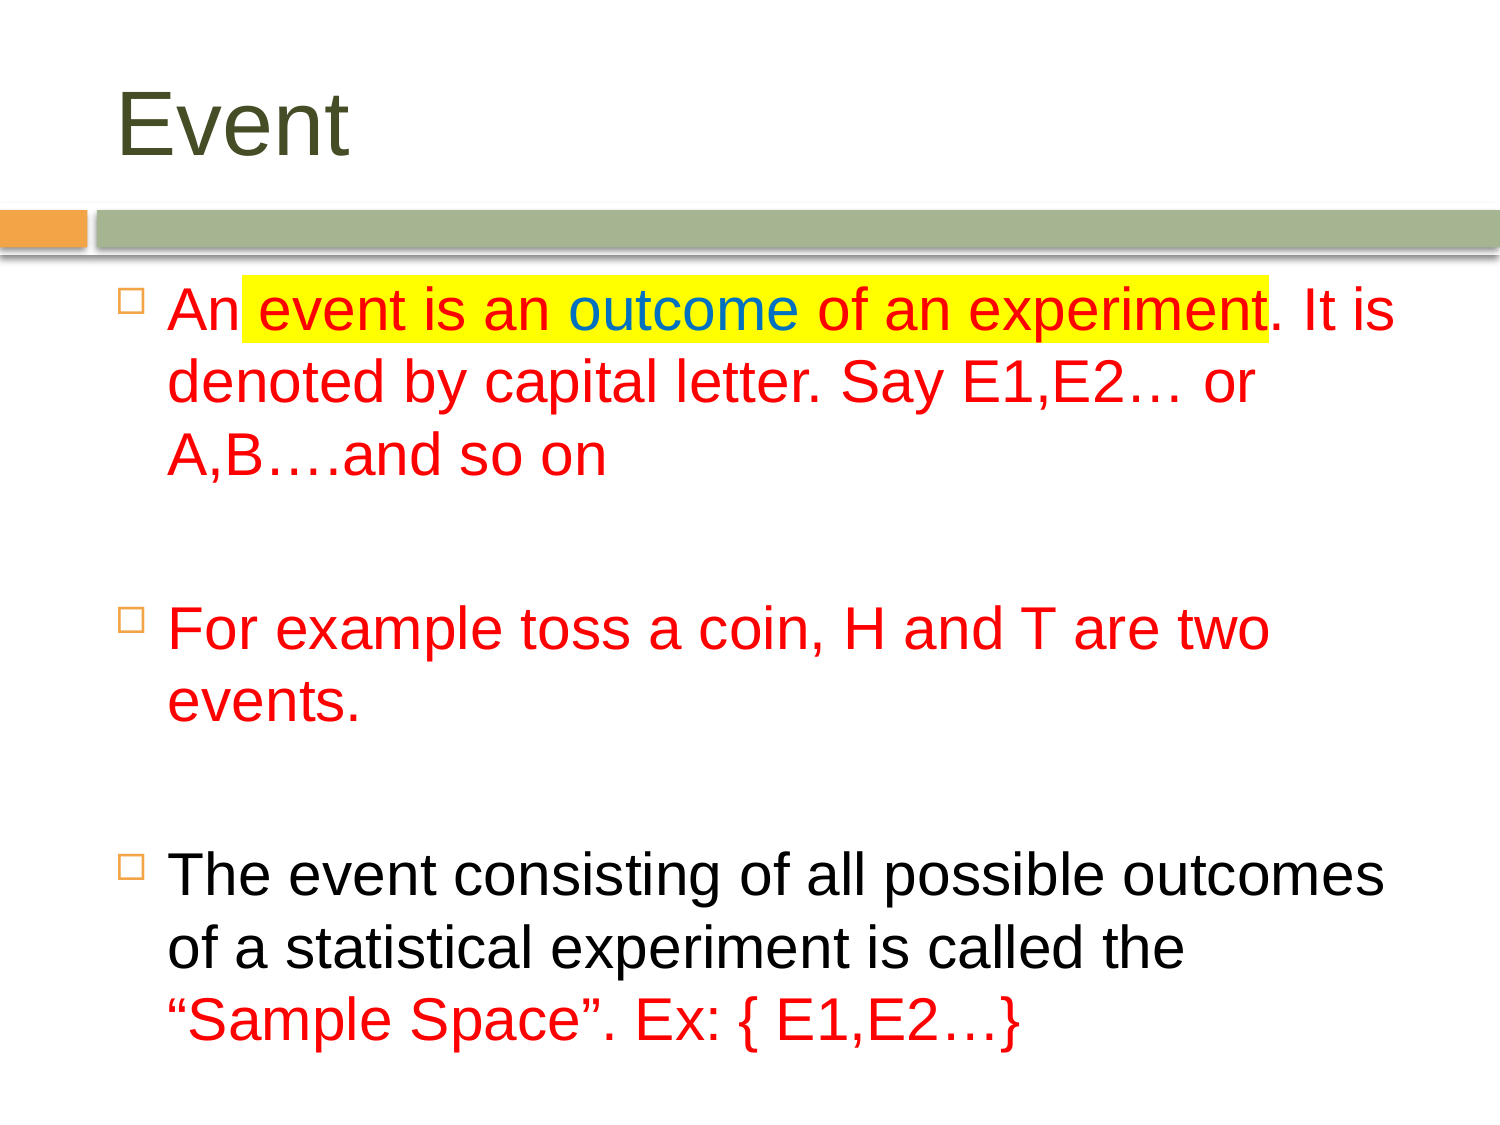

# Event
An event is an outcome of an experiment. It is denoted by capital letter. Say E1,E2… or A,B….and so on

For example toss a coin, H and T are two events.

The event consisting of all possible outcomes of a statistical experiment is called the “Sample Space”. Ex: { E1,E2…}